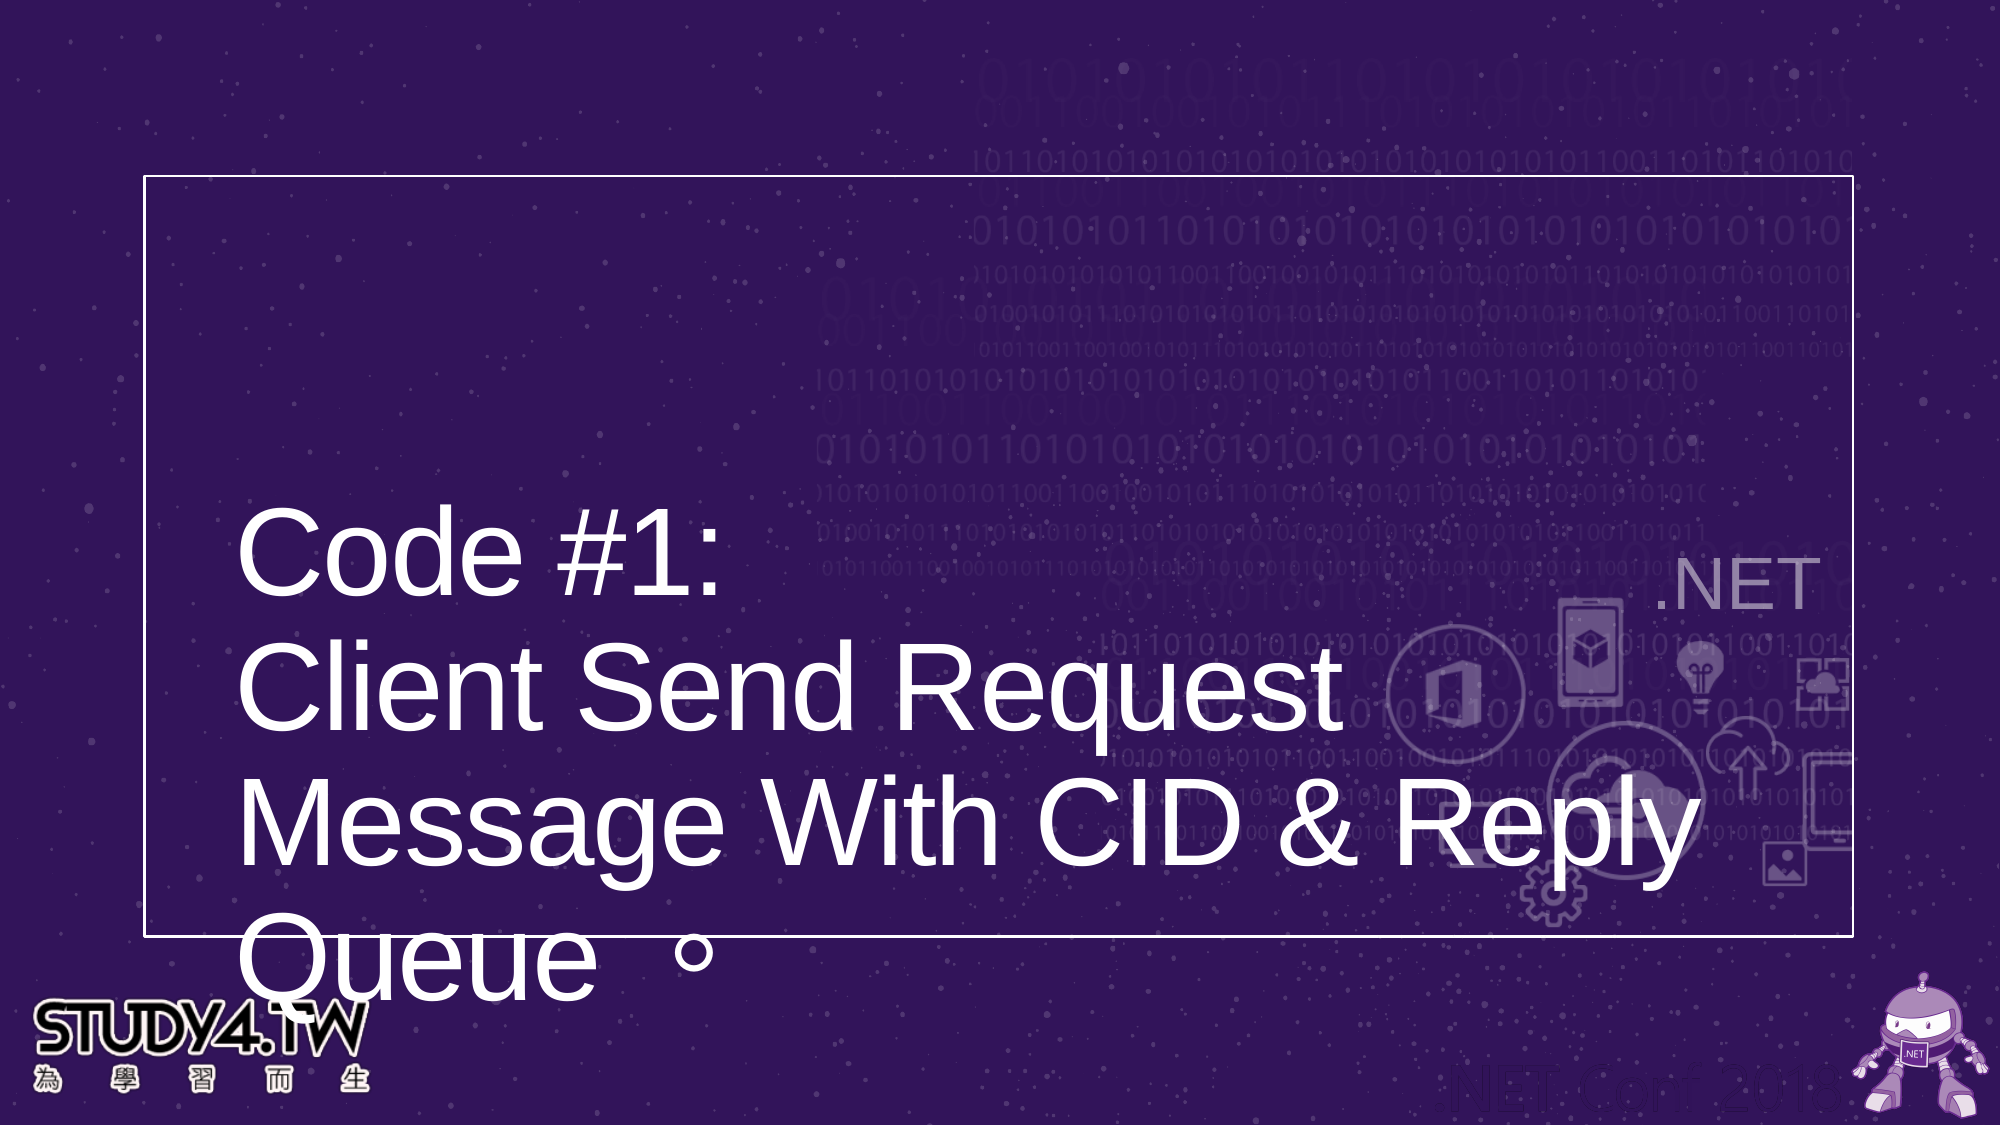

# Code #1: Client Send Request Message With CID & Reply Queue。